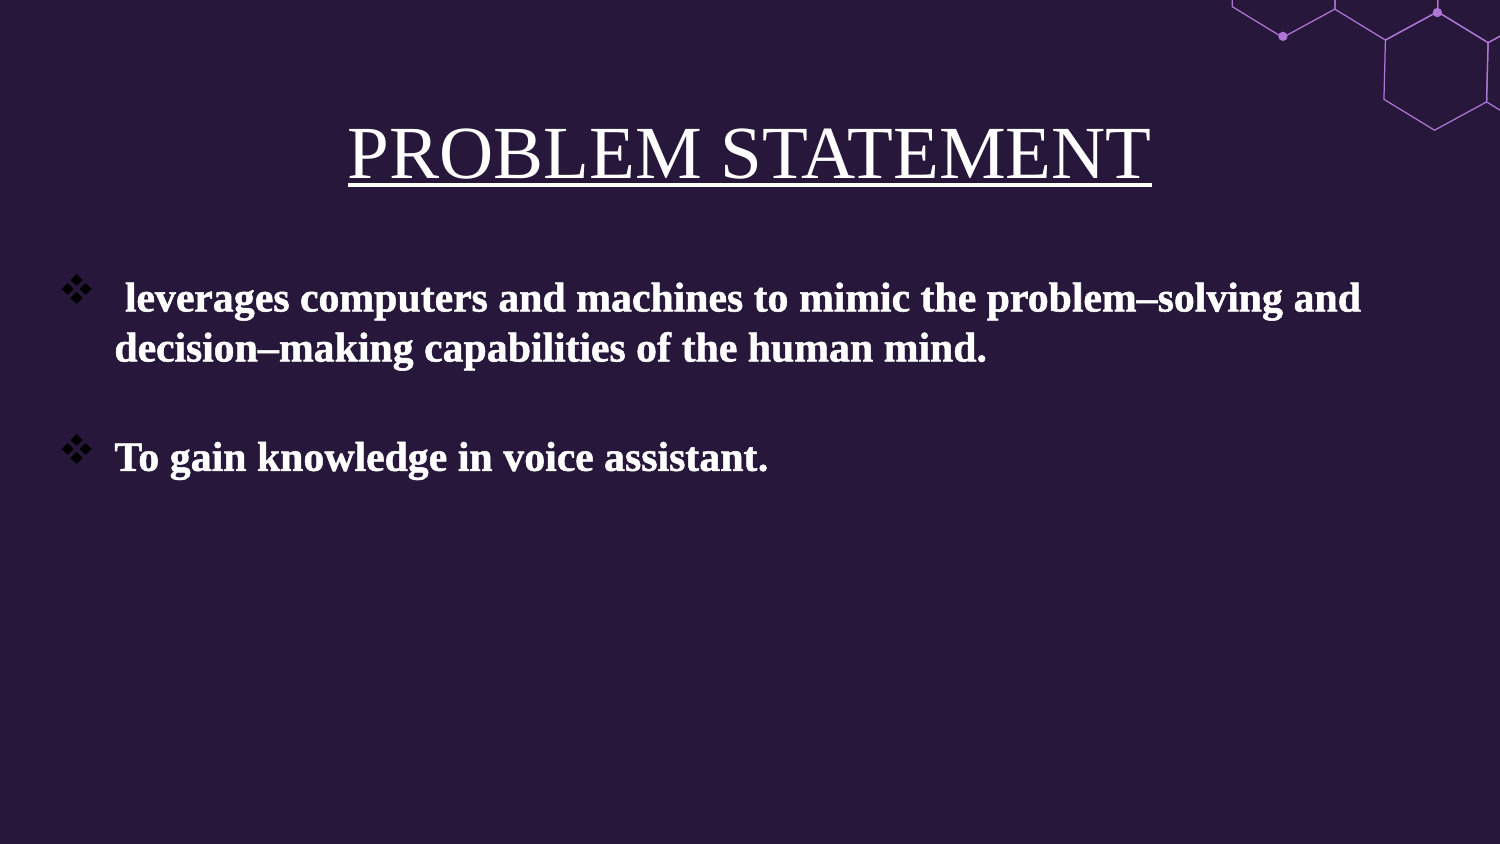

# PROBLEM STATEMENT

 leverages computers and machines to mimic the problem–solving and decision–making capabilities of the human mind.

To gain knowledge in voice assistant.